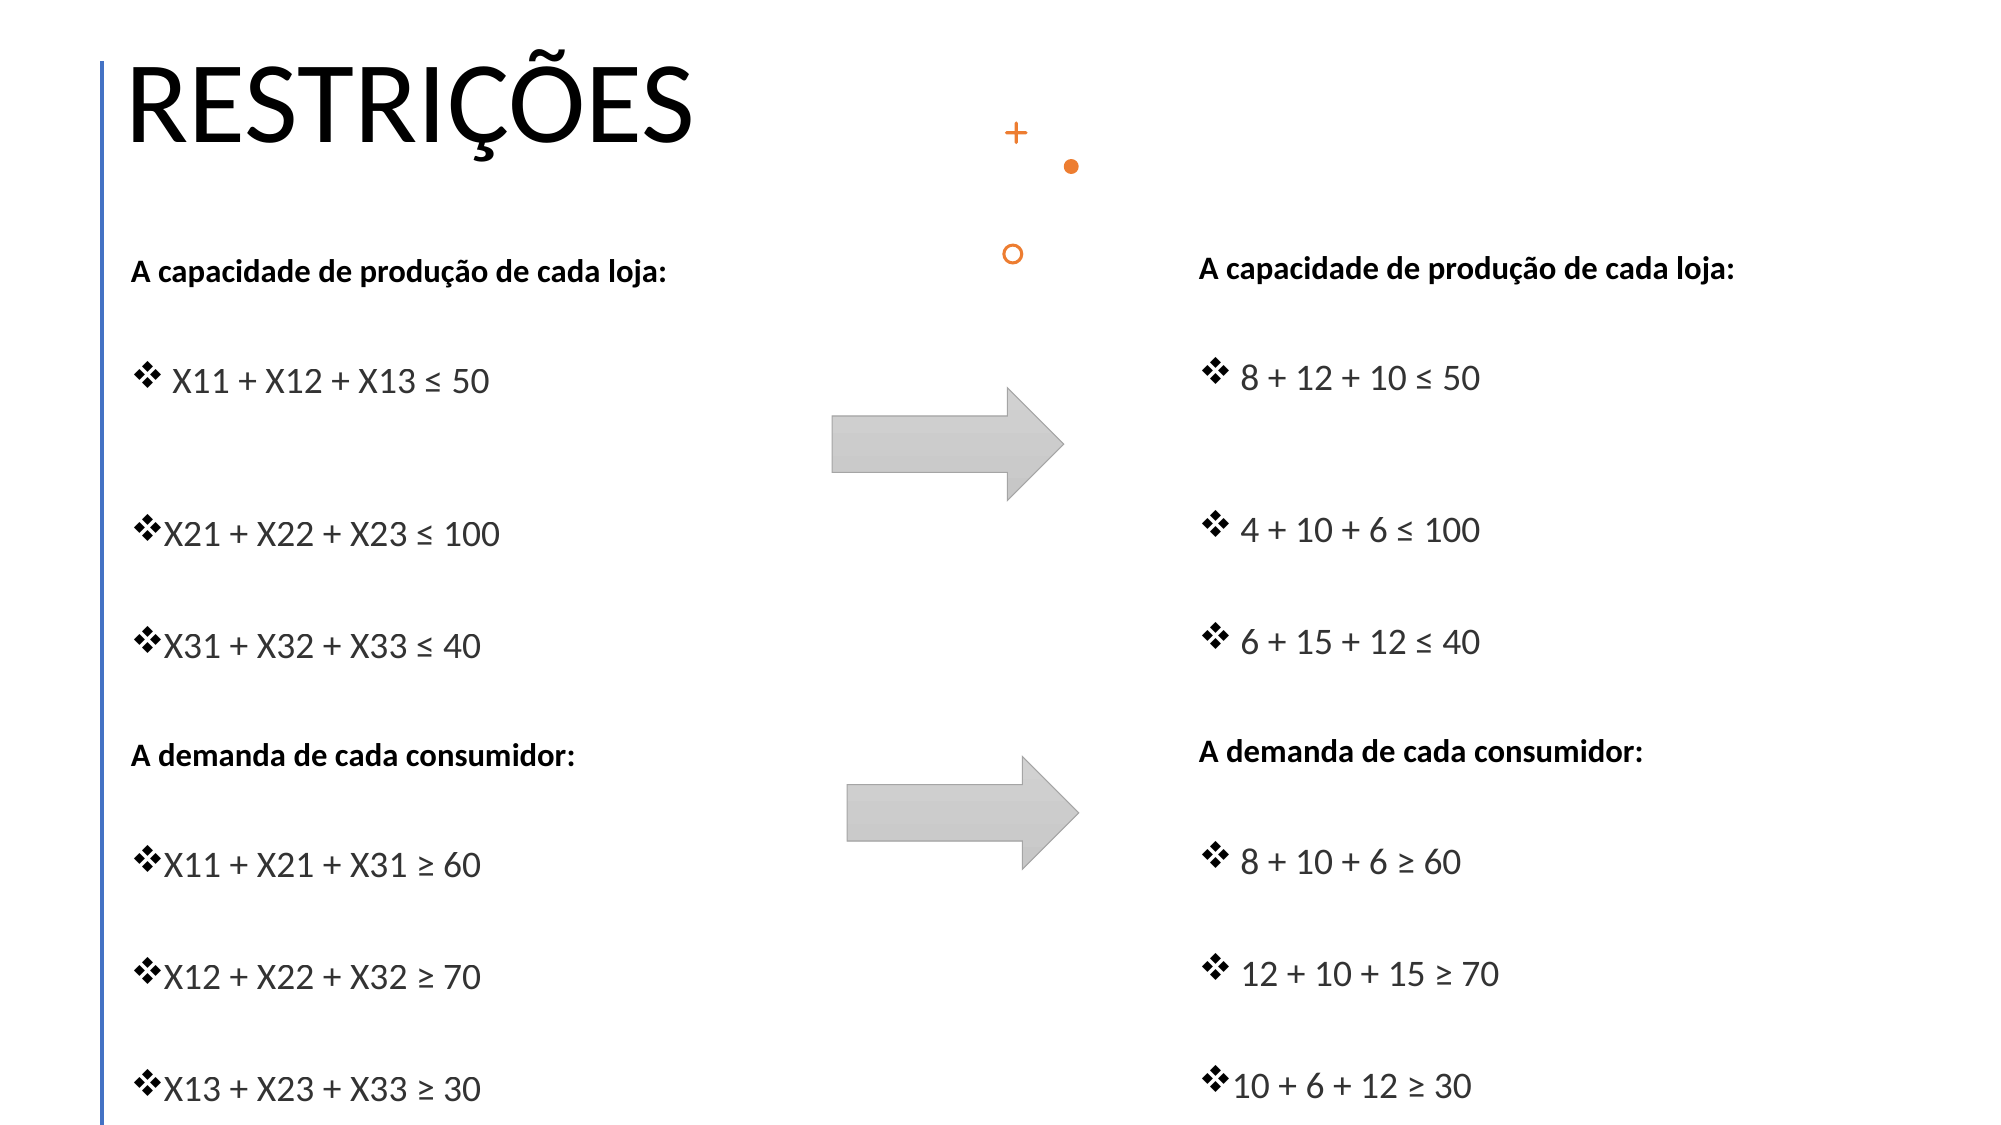

# RESTRIÇÕES

A capacidade de produção de cada loja:

 8 + 12 + 10 ≤ 50

 4 + 10 + 6 ≤ 100

 6 + 15 + 12 ≤ 40

A demanda de cada consumidor:

 8 + 10 + 6 ≥ 60

 12 + 10 + 15 ≥ 70

10 + 6 + 12 ≥ 30

A capacidade de produção de cada loja:

 X11 + X12 + X13 ≤ 50

X21 + X22 + X23 ≤ 100

X31 + X32 + X33 ≤ 40

A demanda de cada consumidor:

X11 + X21 + X31 ≥ 60

X12 + X22 + X32 ≥ 70

X13 + X23 + X33 ≥ 30